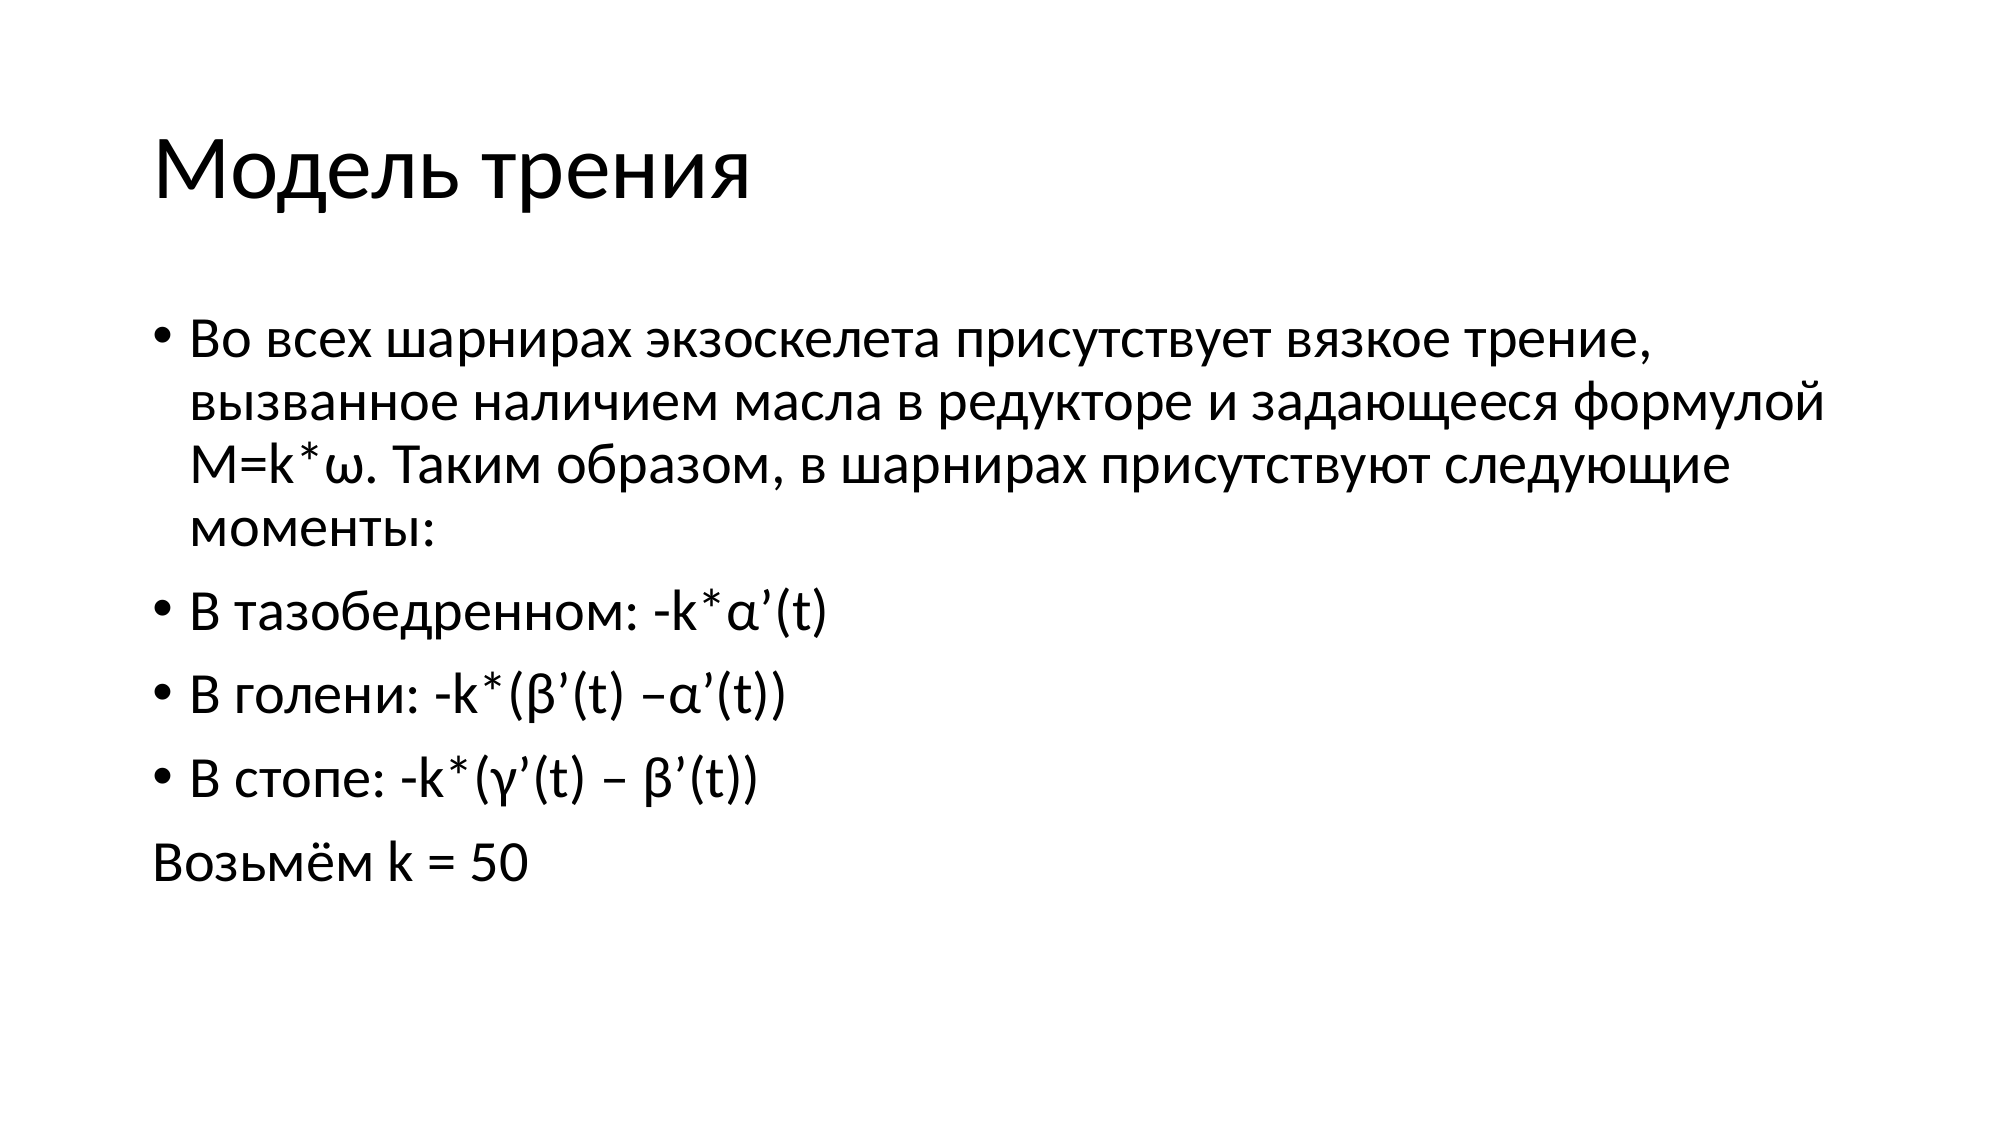

# Модель трения
Во всех шарнирах экзоскелета присутствует вязкое трение, вызванное наличием масла в редукторе и задающееся формулой M=k*ω. Таким образом, в шарнирах присутствуют следующие моменты:
В тазобедренном: -k*α’(t)
В голени: -k*(β’(t) –α’(t))
В стопе: -k*(γ’(t) – β’(t))
Возьмём k = 50